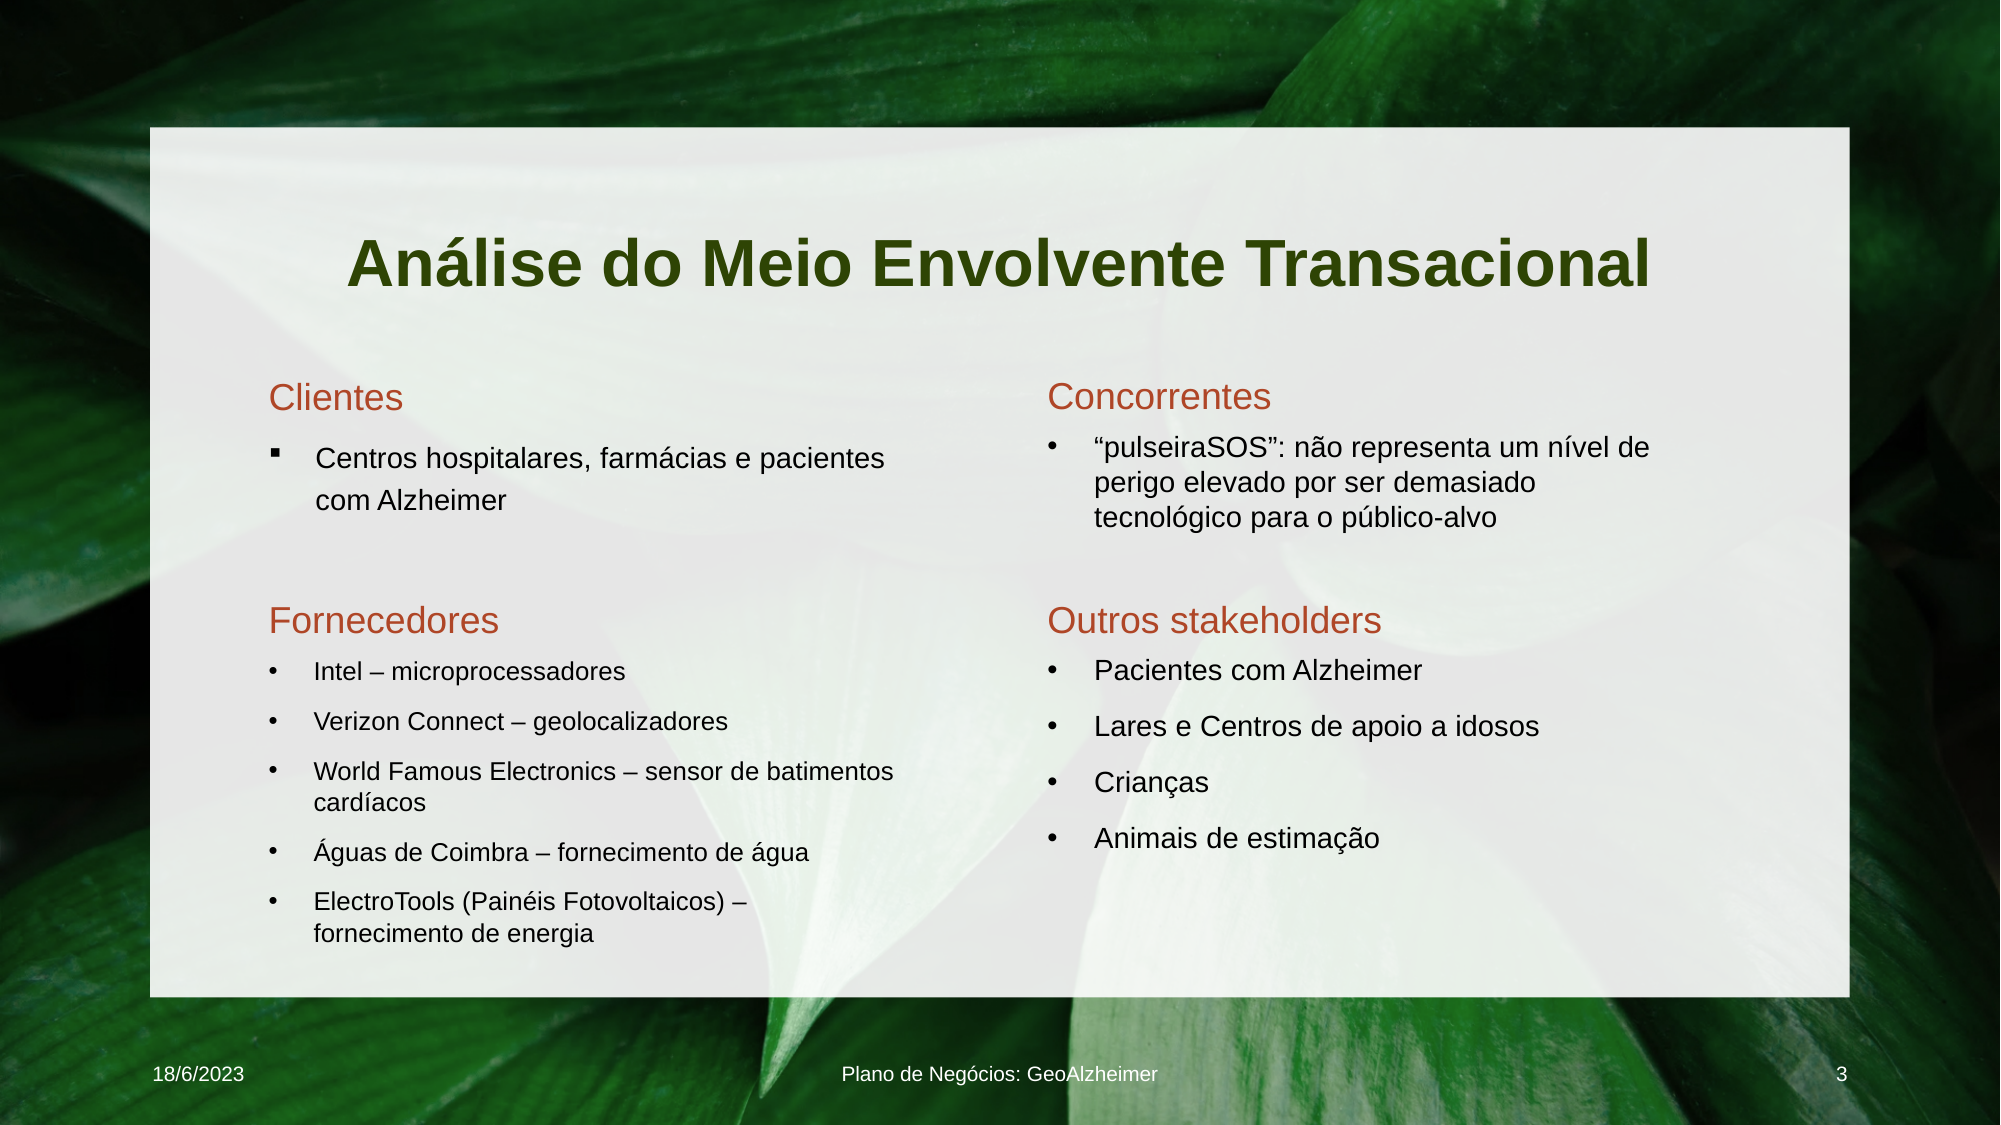

# Análise do Meio Envolvente Transacional
Concorrentes
Clientes
“pulseiraSOS”: não representa um nível de perigo elevado por ser demasiado tecnológico para o público-alvo
Centros hospitalares, farmácias e pacientes com Alzheimer
Fornecedores
Outros stakeholders
Pacientes com Alzheimer
Lares e Centros de apoio a idosos
Crianças
Animais de estimação
Intel – microprocessadores
Verizon Connect – geolocalizadores
World Famous Electronics – sensor de batimentos cardíacos
Águas de Coimbra – fornecimento de água
ElectroTools (Painéis Fotovoltaicos) – fornecimento de energia

18/6/2023
Plano de Negócios: GeoAlzheimer
3